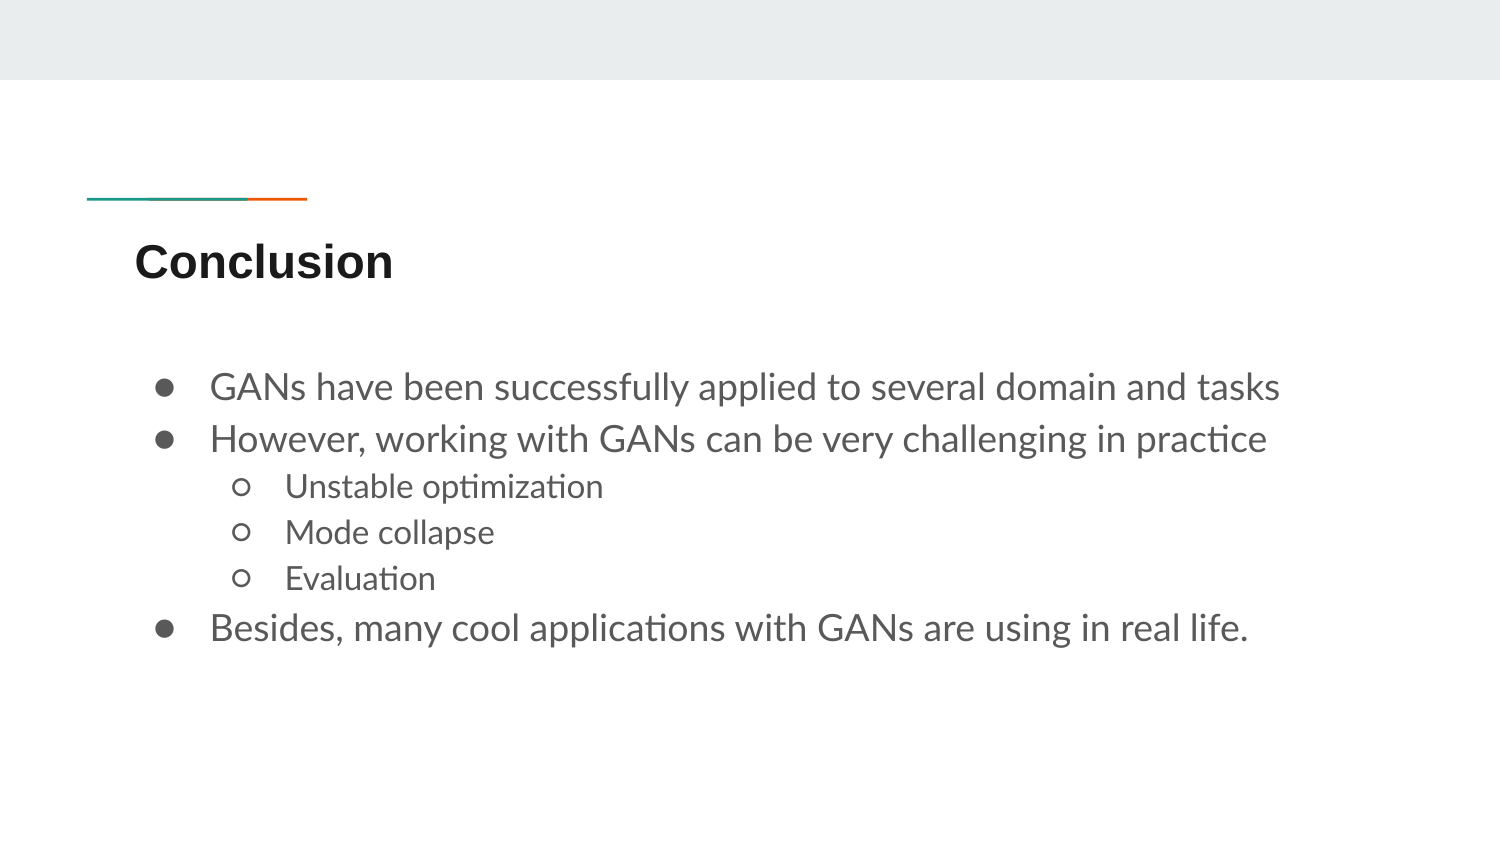

# Conclusion
GANs have been successfully applied to several domain and tasks
However, working with GANs can be very challenging in practice
Unstable optimization
Mode collapse
Evaluation
Besides, many cool applications with GANs are using in real life.